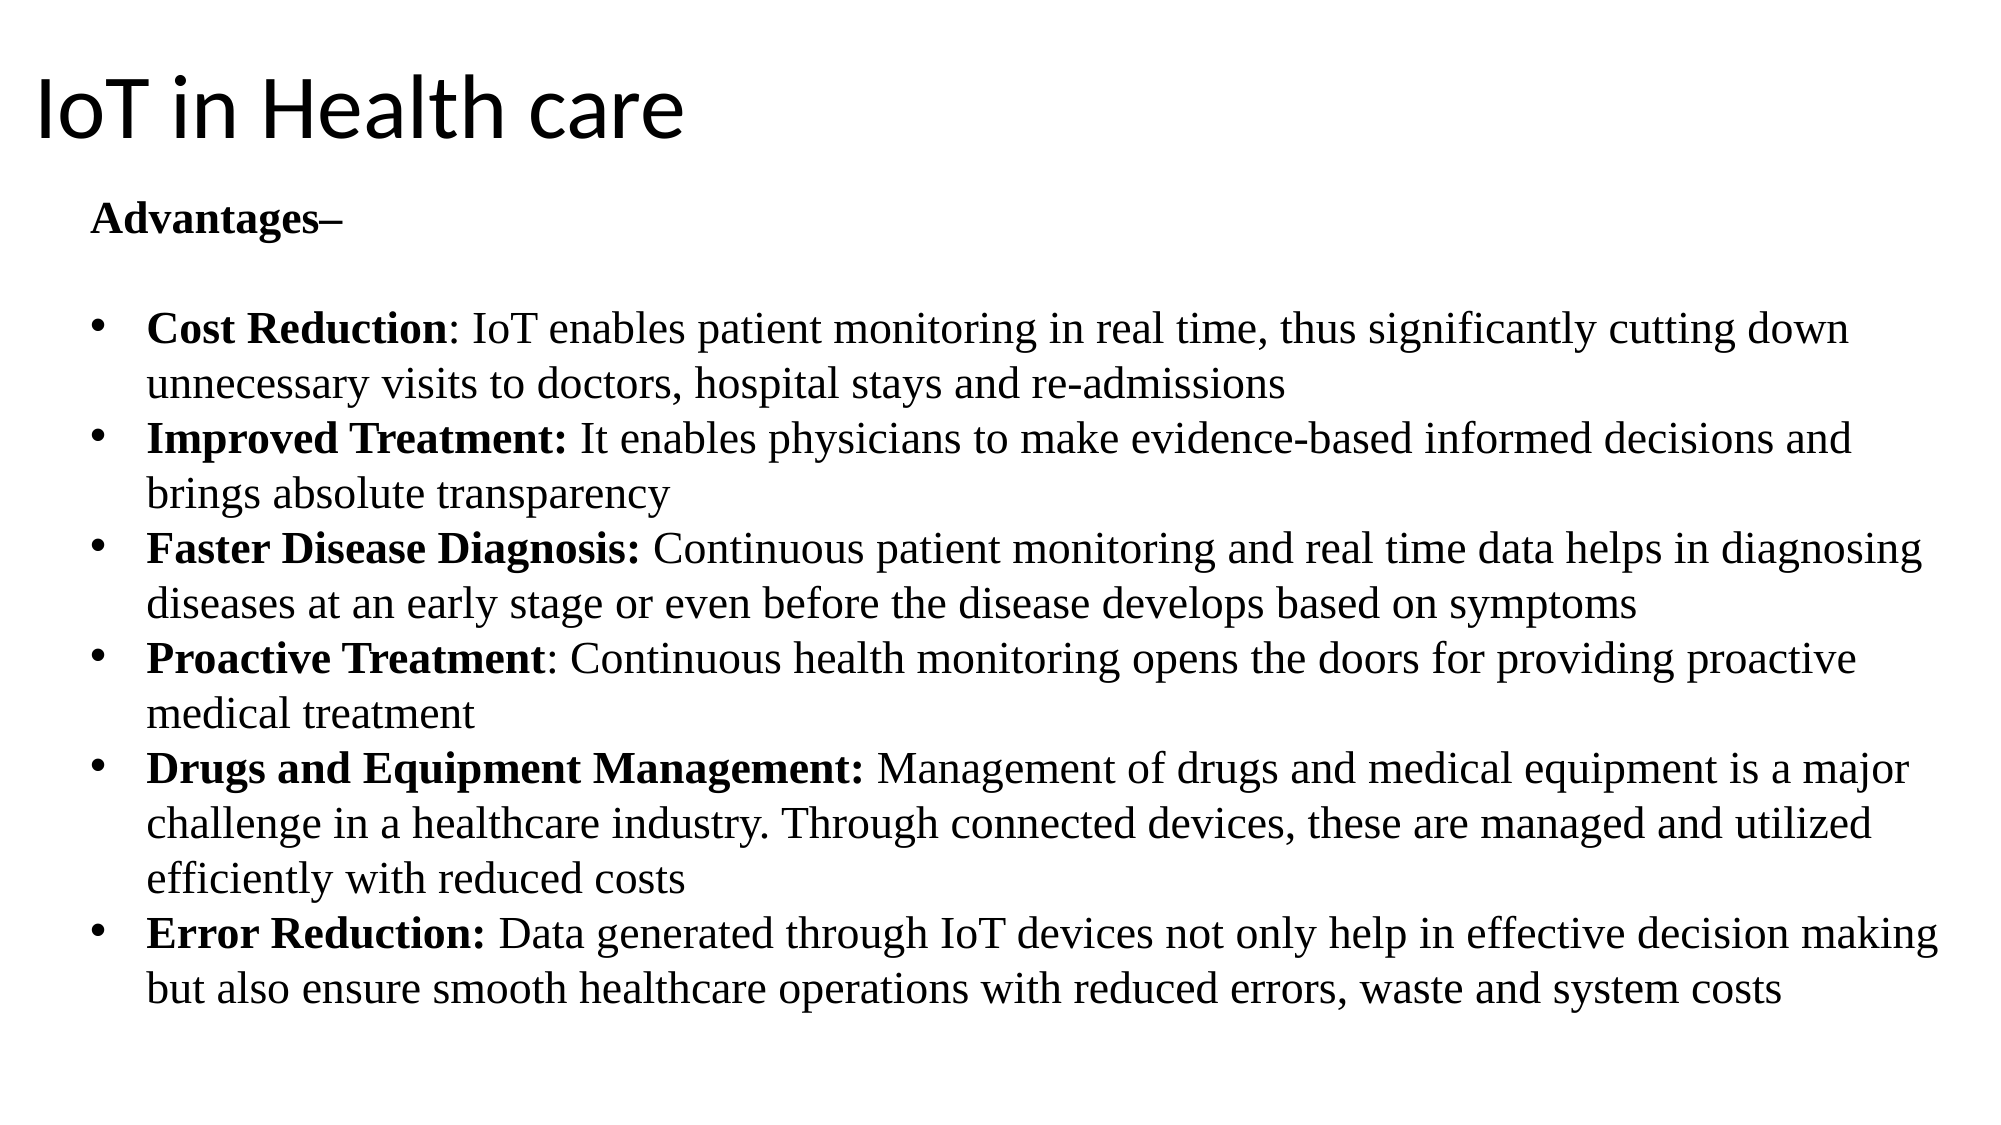

# IoT in Health care

Advantages–

Cost Reduction: IoT enables patient monitoring in real time, thus significantly cutting down unnecessary visits to doctors, hospital stays and re-admissions
Improved Treatment: It enables physicians to make evidence-based informed decisions and brings absolute transparency
Faster Disease Diagnosis: Continuous patient monitoring and real time data helps in diagnosing diseases at an early stage or even before the disease develops based on symptoms
Proactive Treatment: Continuous health monitoring opens the doors for providing proactive medical treatment
Drugs and Equipment Management: Management of drugs and medical equipment is a major challenge in a healthcare industry. Through connected devices, these are managed and utilized efficiently with reduced costs
Error Reduction: Data generated through IoT devices not only help in effective decision making but also ensure smooth healthcare operations with reduced errors, waste and system costs